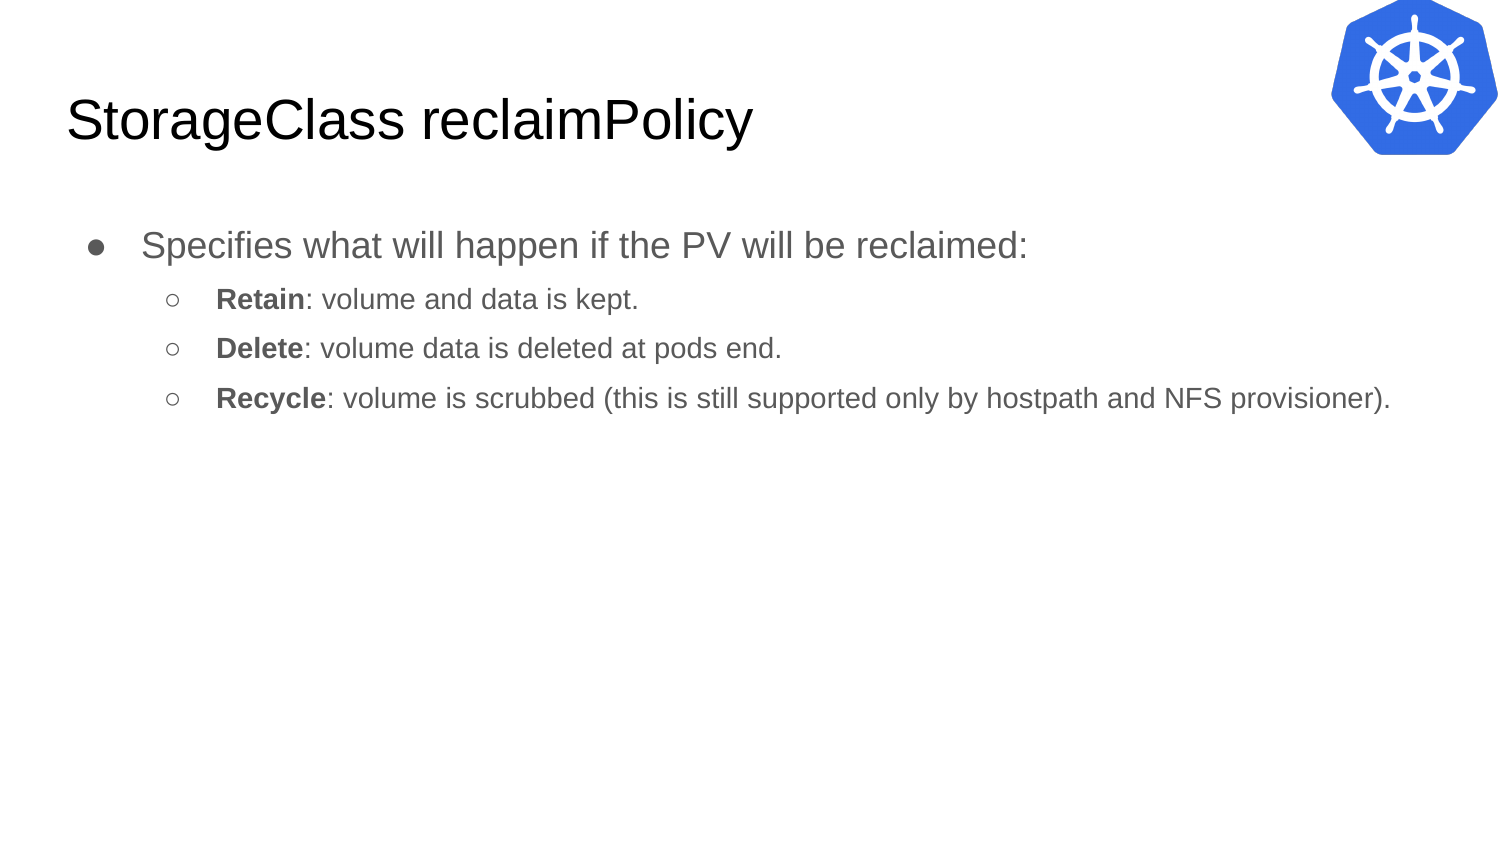

# StorageClass reclaimPolicy
Specifies what will happen if the PV will be reclaimed:
Retain: volume and data is kept.
Delete: volume data is deleted at pods end.
Recycle: volume is scrubbed (this is still supported only by hostpath and NFS provisioner).